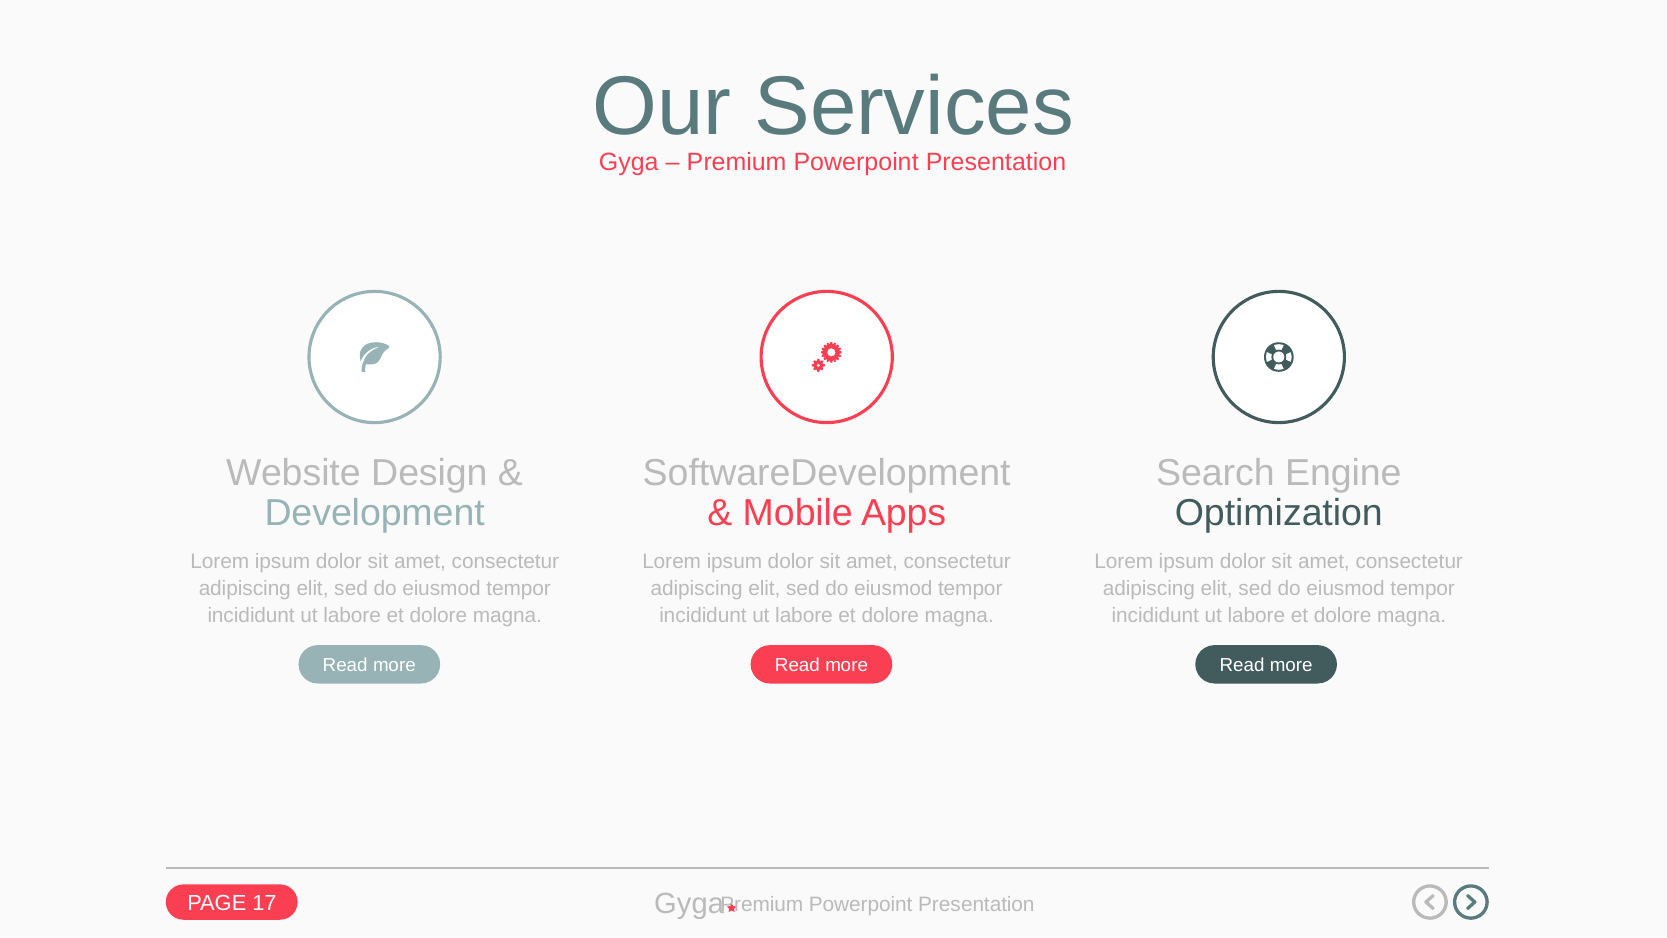

Our Services
Gyga – Premium Powerpoint Presentation

Search Engine
Optimization
Lorem ipsum dolor sit amet, consectetur adipiscing elit, sed do eiusmod tempor incididunt ut labore et dolore magna.
Website Design &
Development
Lorem ipsum dolor sit amet, consectetur adipiscing elit, sed do eiusmod tempor incididunt ut labore et dolore magna.
SoftwareDevelopment
& Mobile Apps
Lorem ipsum dolor sit amet, consectetur adipiscing elit, sed do eiusmod tempor incididunt ut labore et dolore magna.
Read more
Read more
Read more